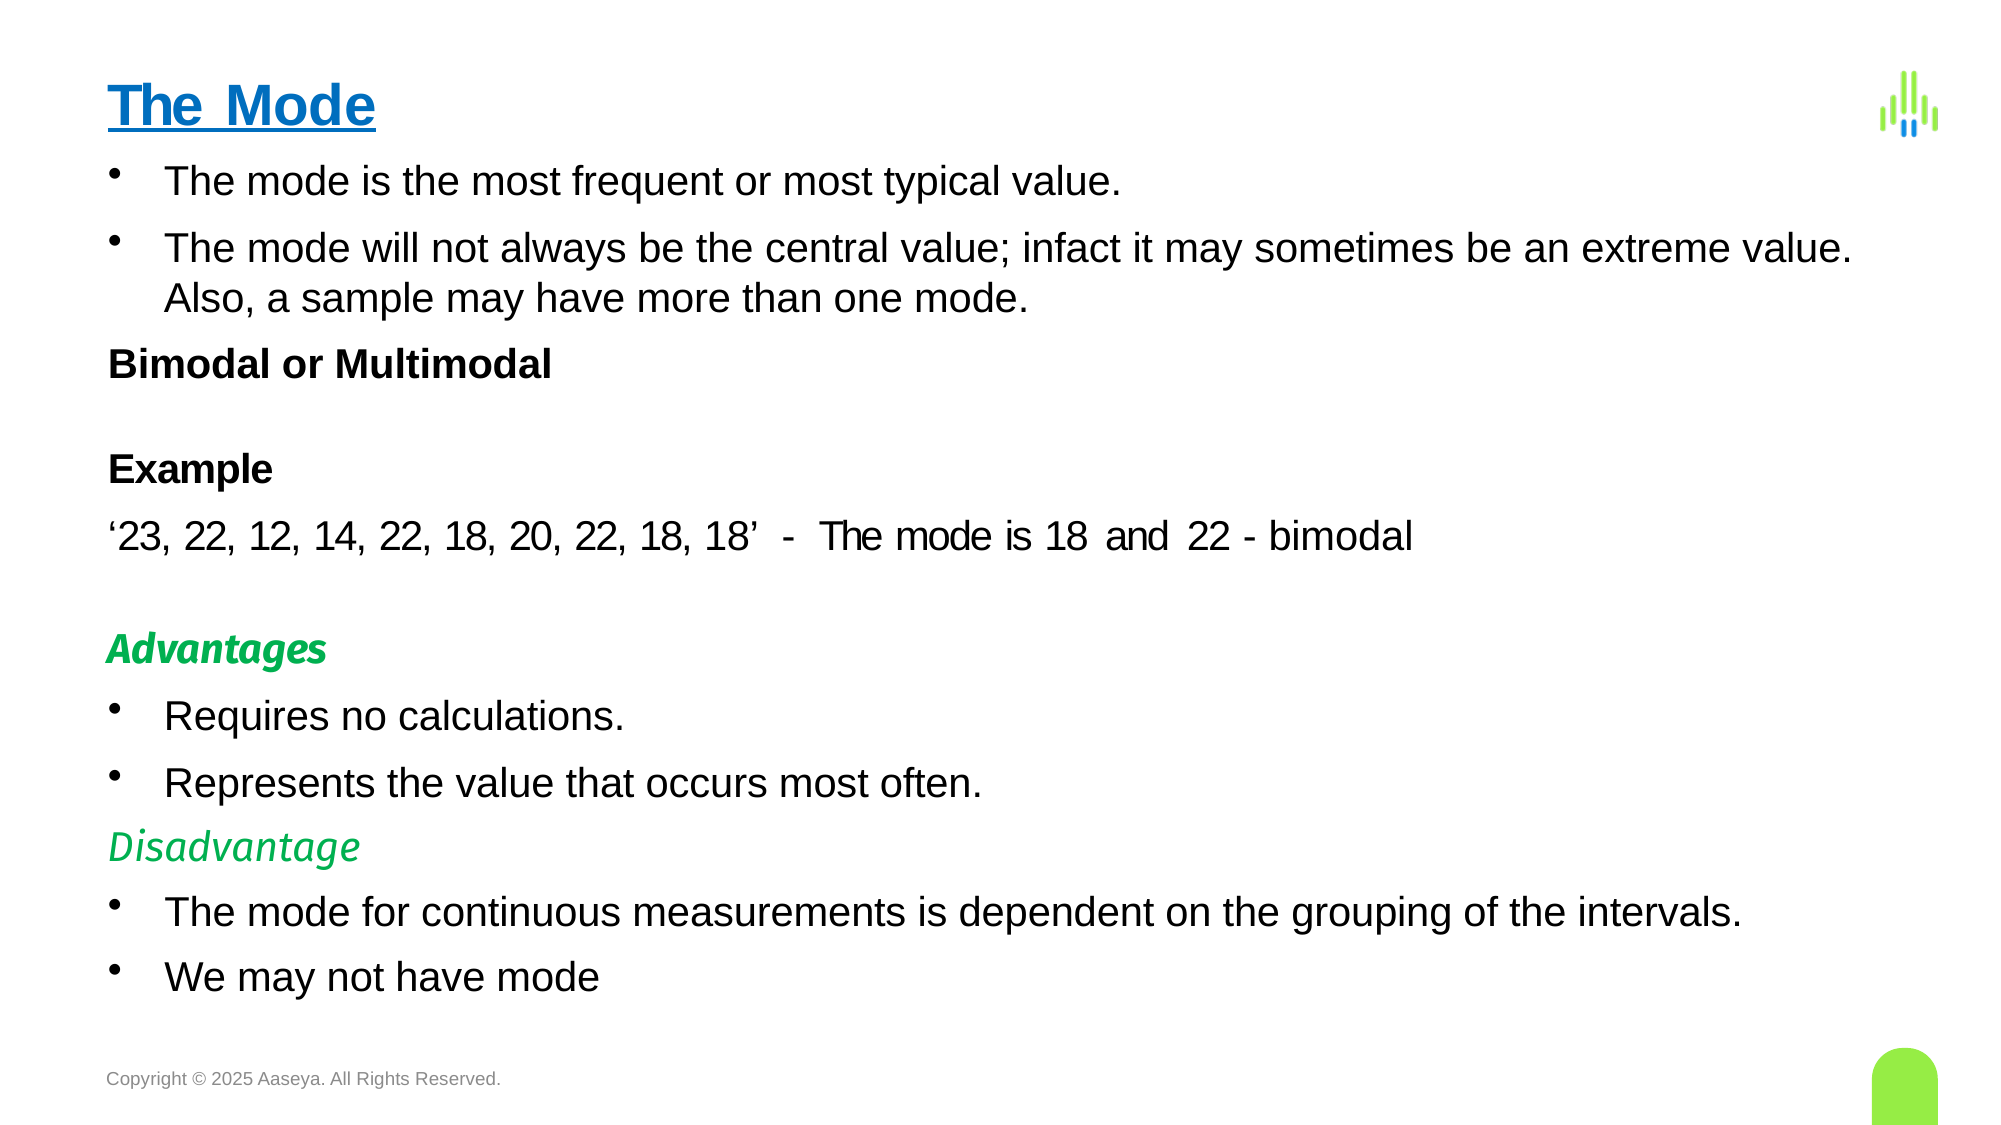

The  Mode
The mode is the most frequent or most typical value.
The mode will not always be the central value; infact it may sometimes be an extreme value. Also, a sample may have more than one mode.
Bimodal or Multimodal
Example
‘23, 22, 12, 14, 22, 18, 20, 22, 18, 18’  -  The mode is 18  and  22 - bimodal
Advantages
Requires no calculations.
Represents the value that occurs most often.
Disadvantage
The mode for continuous measurements is dependent on the grouping of the intervals.
We may not have mode
Copyright © 2025 Aaseya. All Rights Reserved.